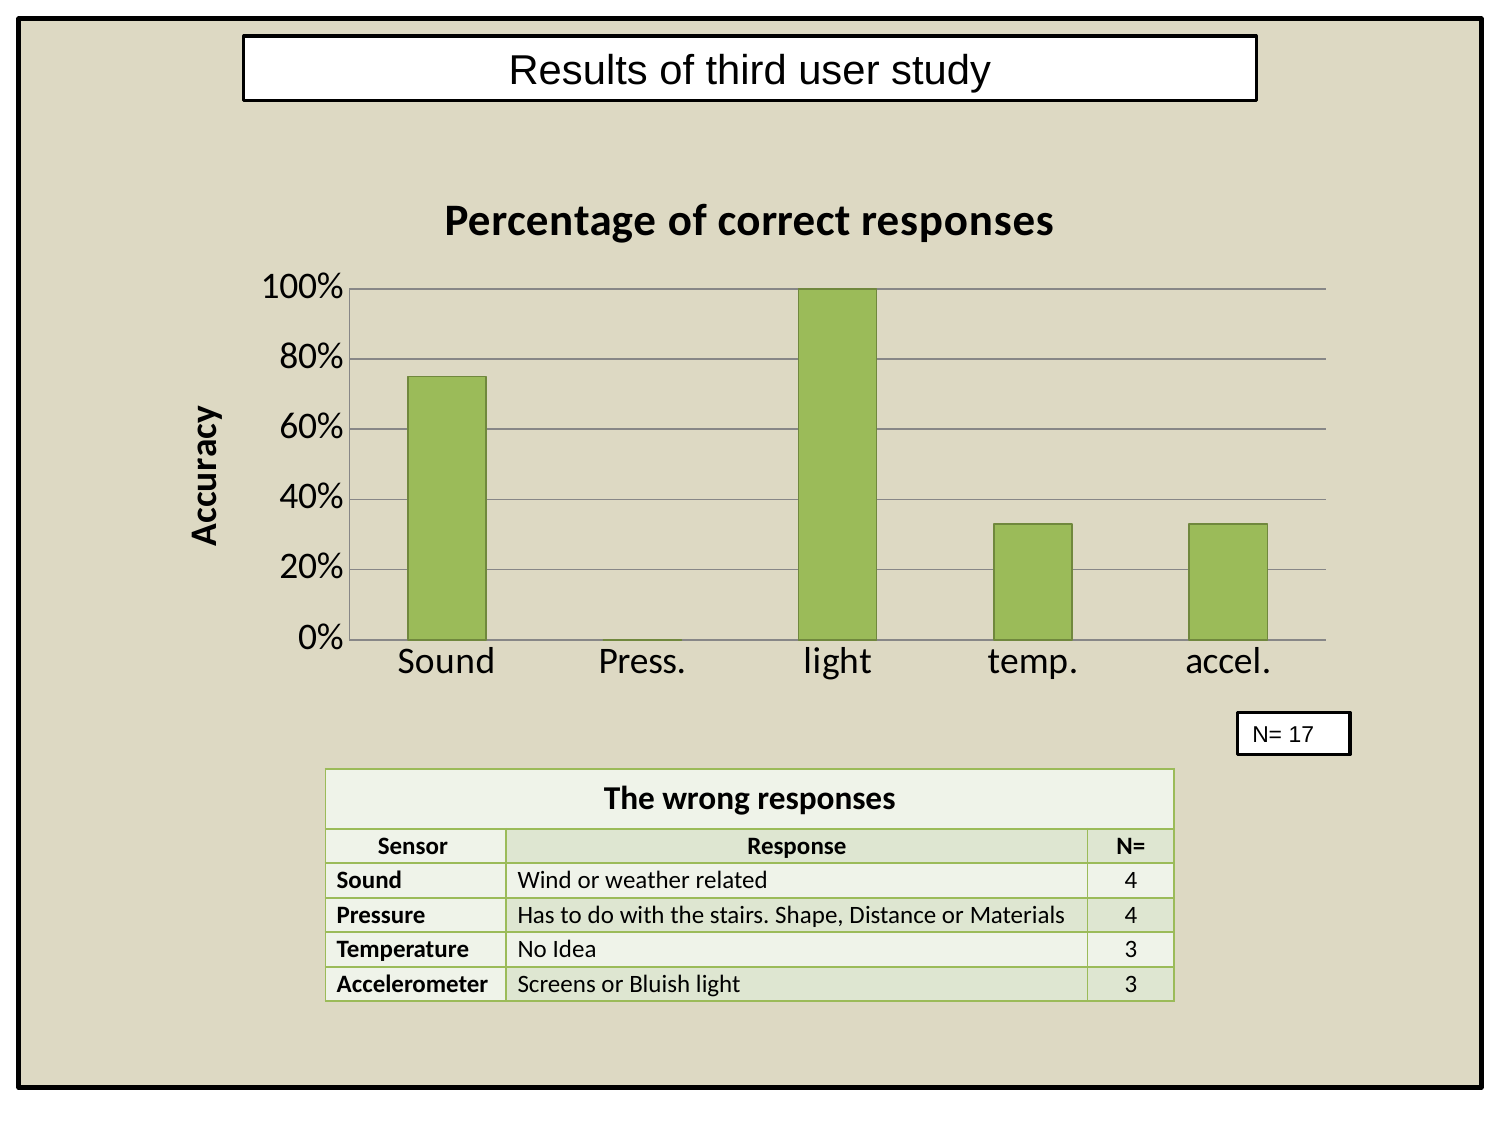

Results of third user study

### Chart: Percentage of correct responses

| Category | Percent |
|---|---|
| Sound | 0.75 |
| Press. | 0.0 |
| light | 1.0 |
| temp. | 0.33 |
| accel. | 0.33 |
N= 17
| The wrong responses |  |  |
| --- | --- | --- |
| Sensor | Response | N= |
| Sound | Wind or weather related | 4 |
| Pressure | Has to do with the stairs. Shape, Distance or Materials | 4 |
| Temperature | No Idea | 3 |
| Accelerometer | Screens or Bluish light | 3 |
54